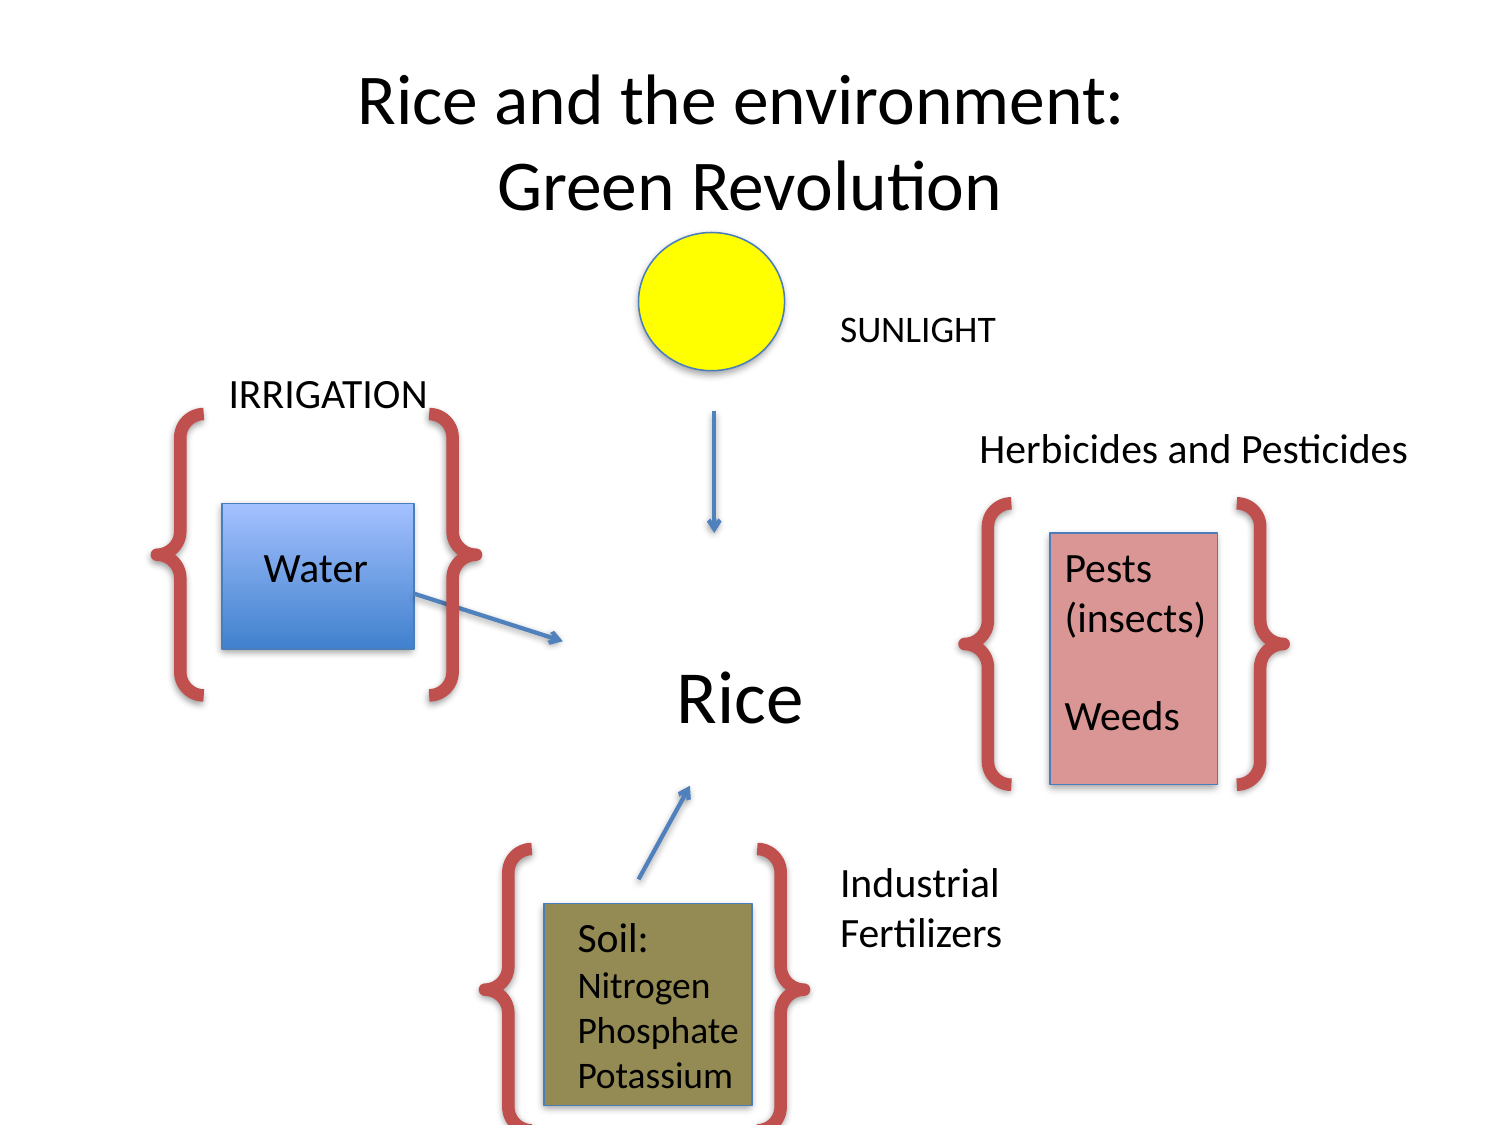

# Rice and the environment: Green Revolution

SUNLIGHT
IRRIGATION

Herbicides and Pesticides

Water

Pests (insects)
Rice
Weeds

Industrial
Fertilizers

Soil:
Nitrogen
Phosphate
Potassium